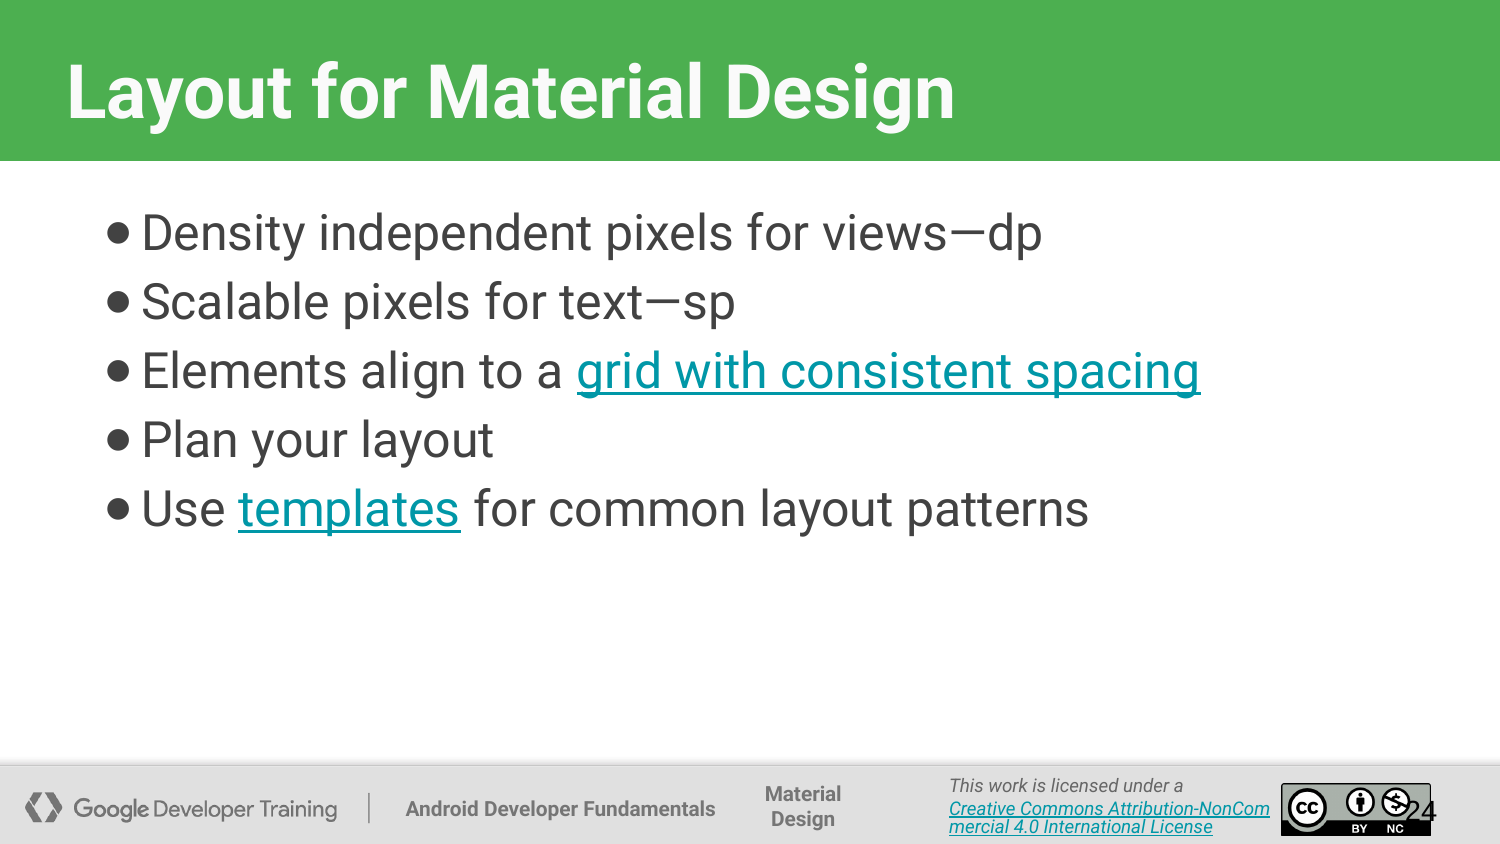

# Layout for Material Design
Density independent pixels for views—dp
Scalable pixels for text—sp
Elements align to a grid with consistent spacing
Plan your layout
Use templates for common layout patterns
24